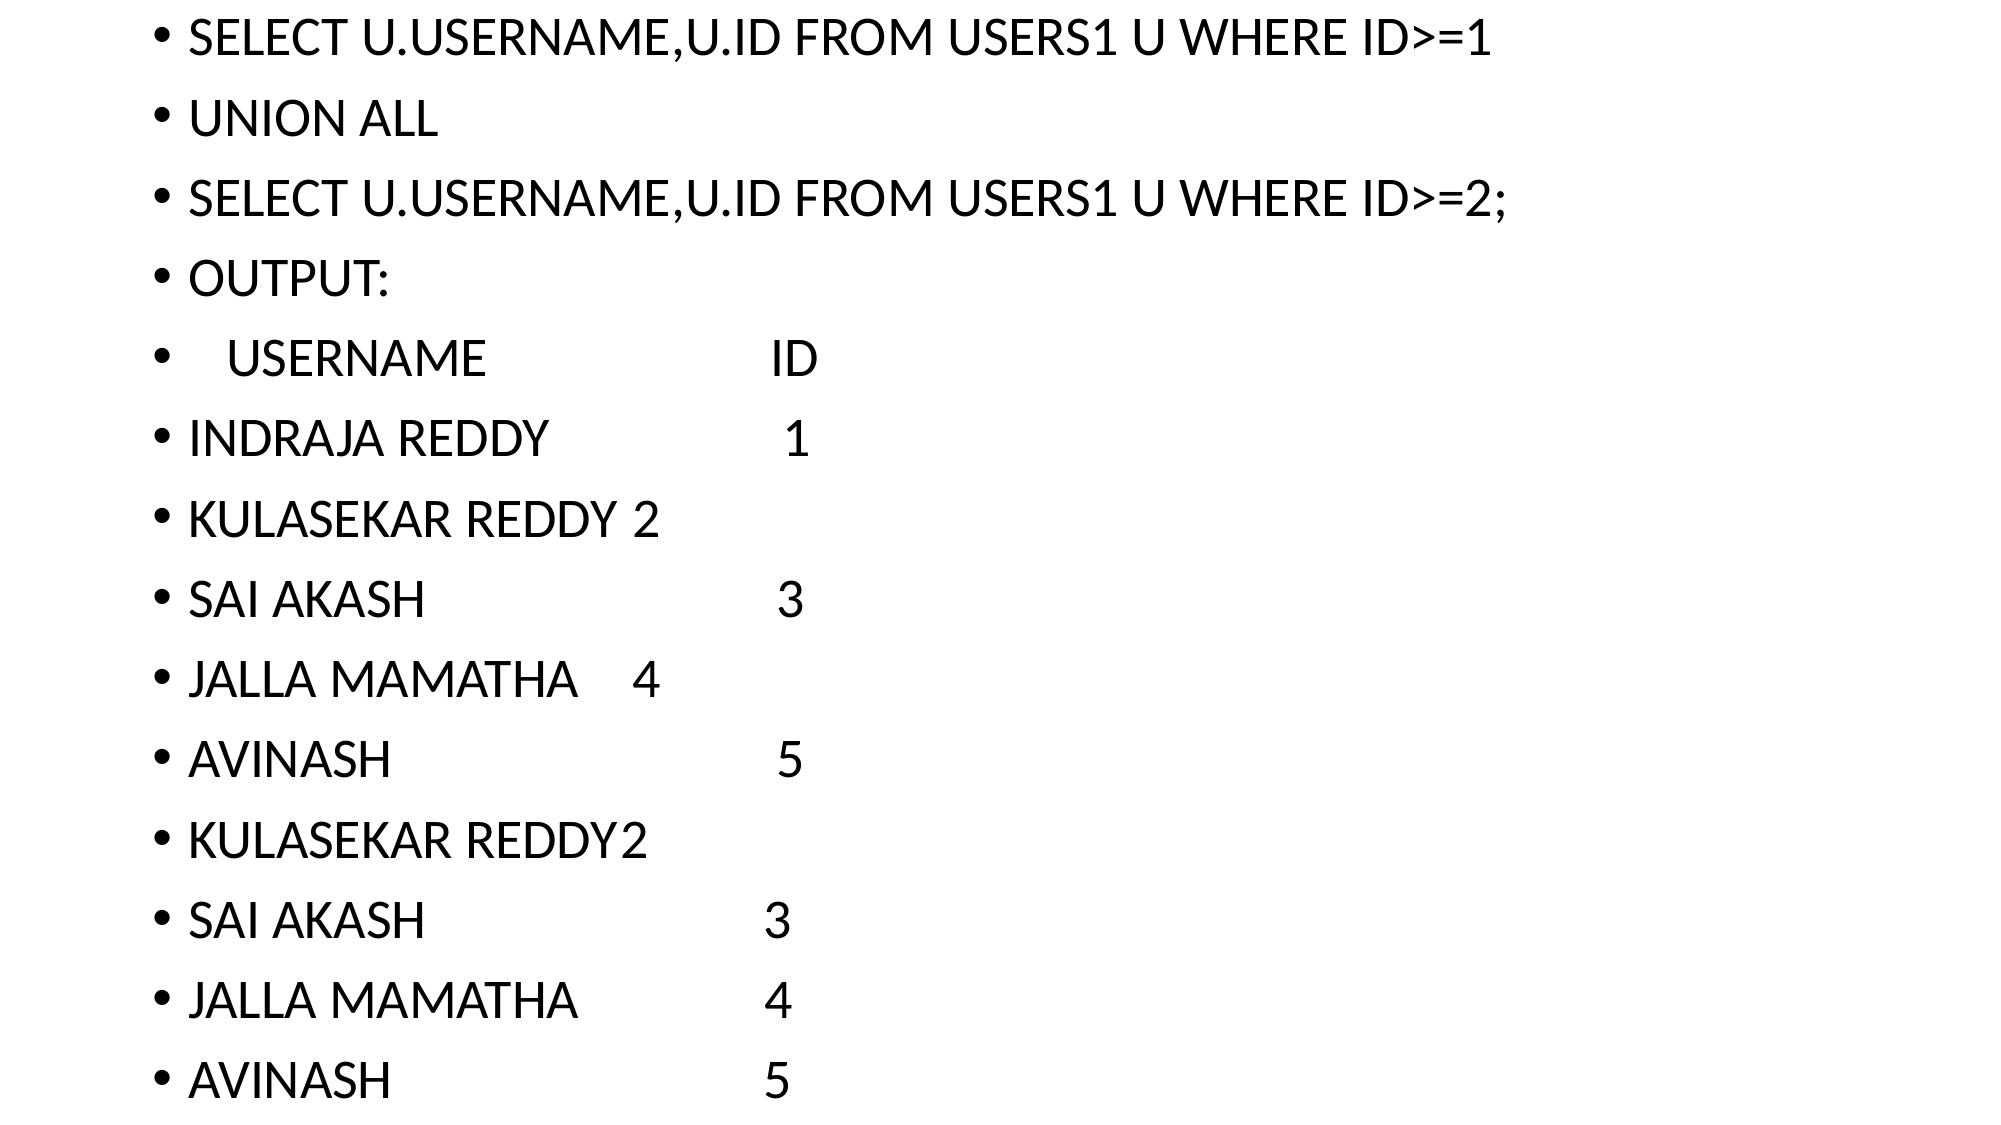

SELECT U.USERNAME,U.ID FROM USERS1 U WHERE ID>=1
UNION ALL
SELECT U.USERNAME,U.ID FROM USERS1 U WHERE ID>=2;
OUTPUT:
   USERNAME	            ID
INDRAJA REDDY	             1
KULASEKAR REDDY	 2
SAI AKASH	                        3
JALLA MAMATHA  	 4
AVINASH	                        5
KULASEKAR REDDY	2
SAI AKASH	                       3
JALLA MAMATHA        	4
AVINASH	                       5